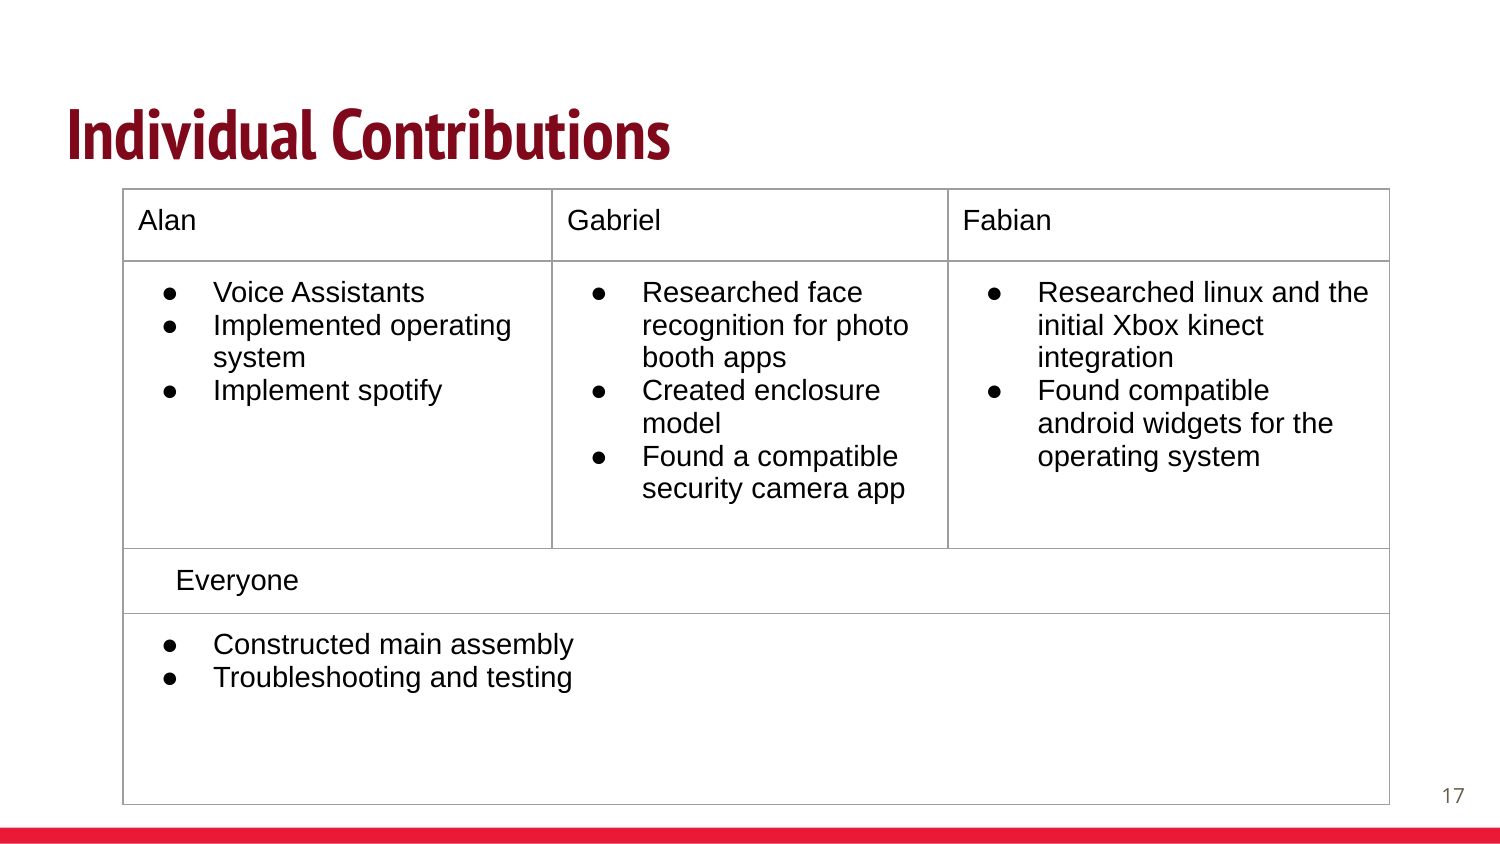

# Individual Contributions
| Alan | Gabriel | Fabian |
| --- | --- | --- |
| Voice Assistants Implemented operating system Implement spotify | Researched face recognition for photo booth apps Created enclosure model Found a compatible security camera app | Researched linux and the initial Xbox kinect integration Found compatible android widgets for the operating system |
| Everyone |  |  |
| Constructed main assembly Troubleshooting and testing |  |  |
17